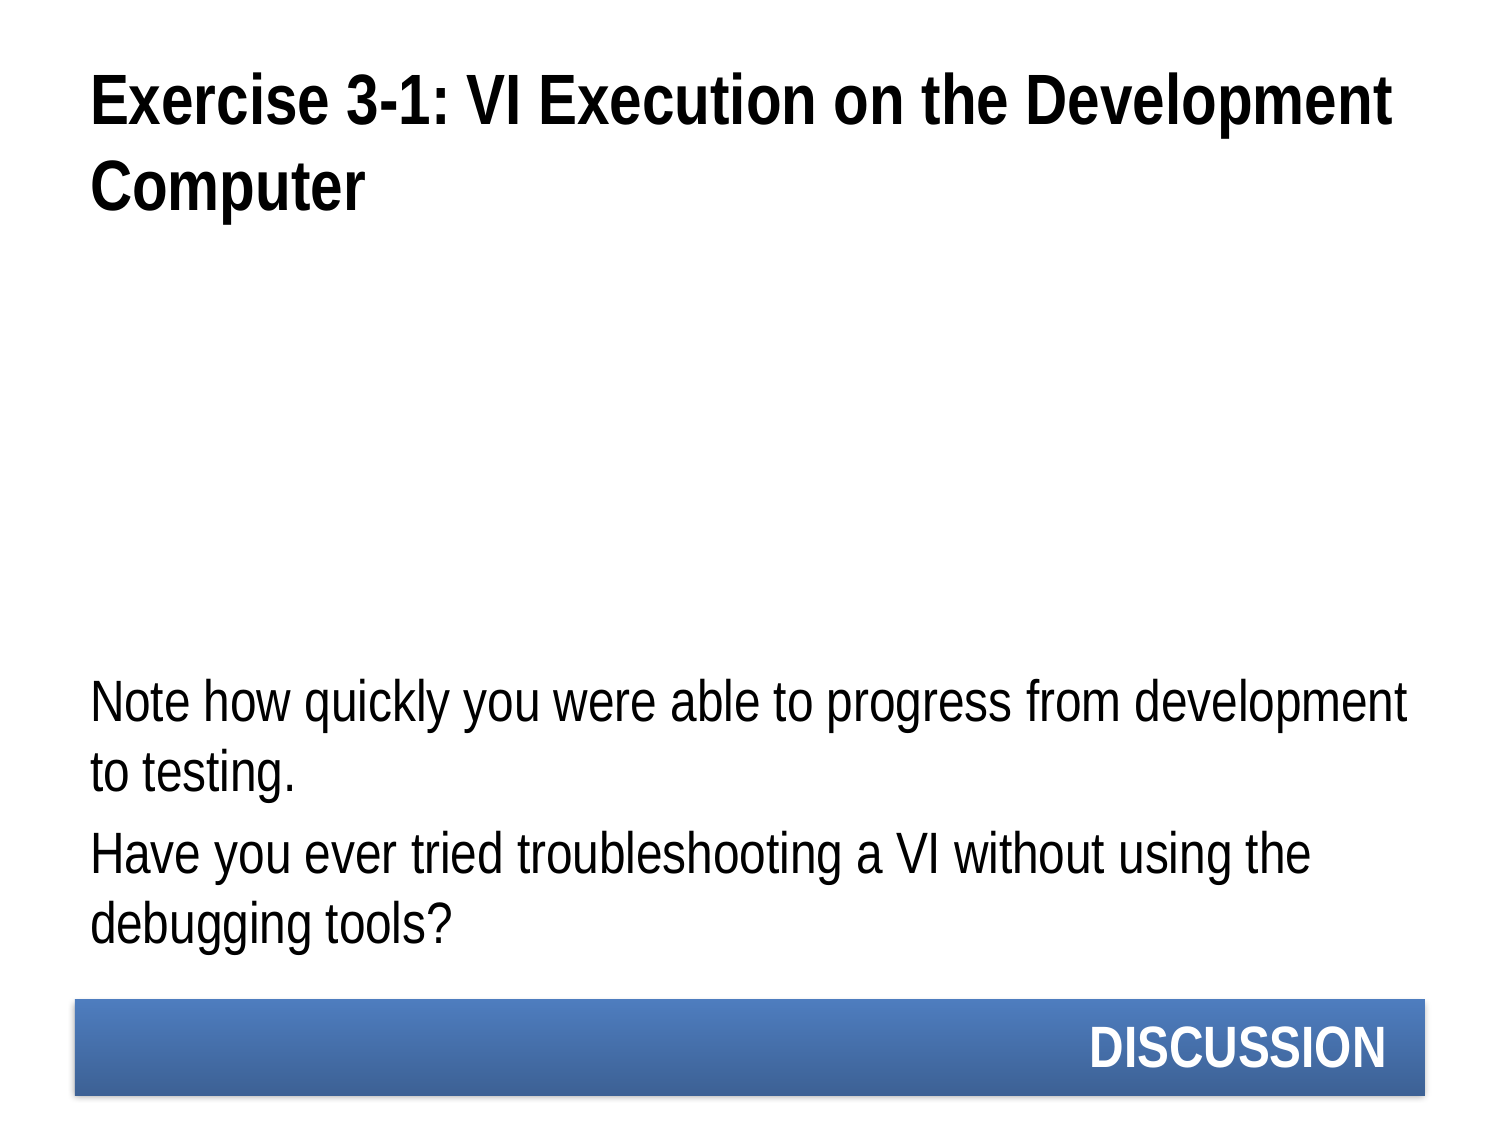

# Exercise 3-1: VI Execution on the Development Computer
Note how quickly you were able to progress from development to testing.
Have you ever tried troubleshooting a VI without using the debugging tools?